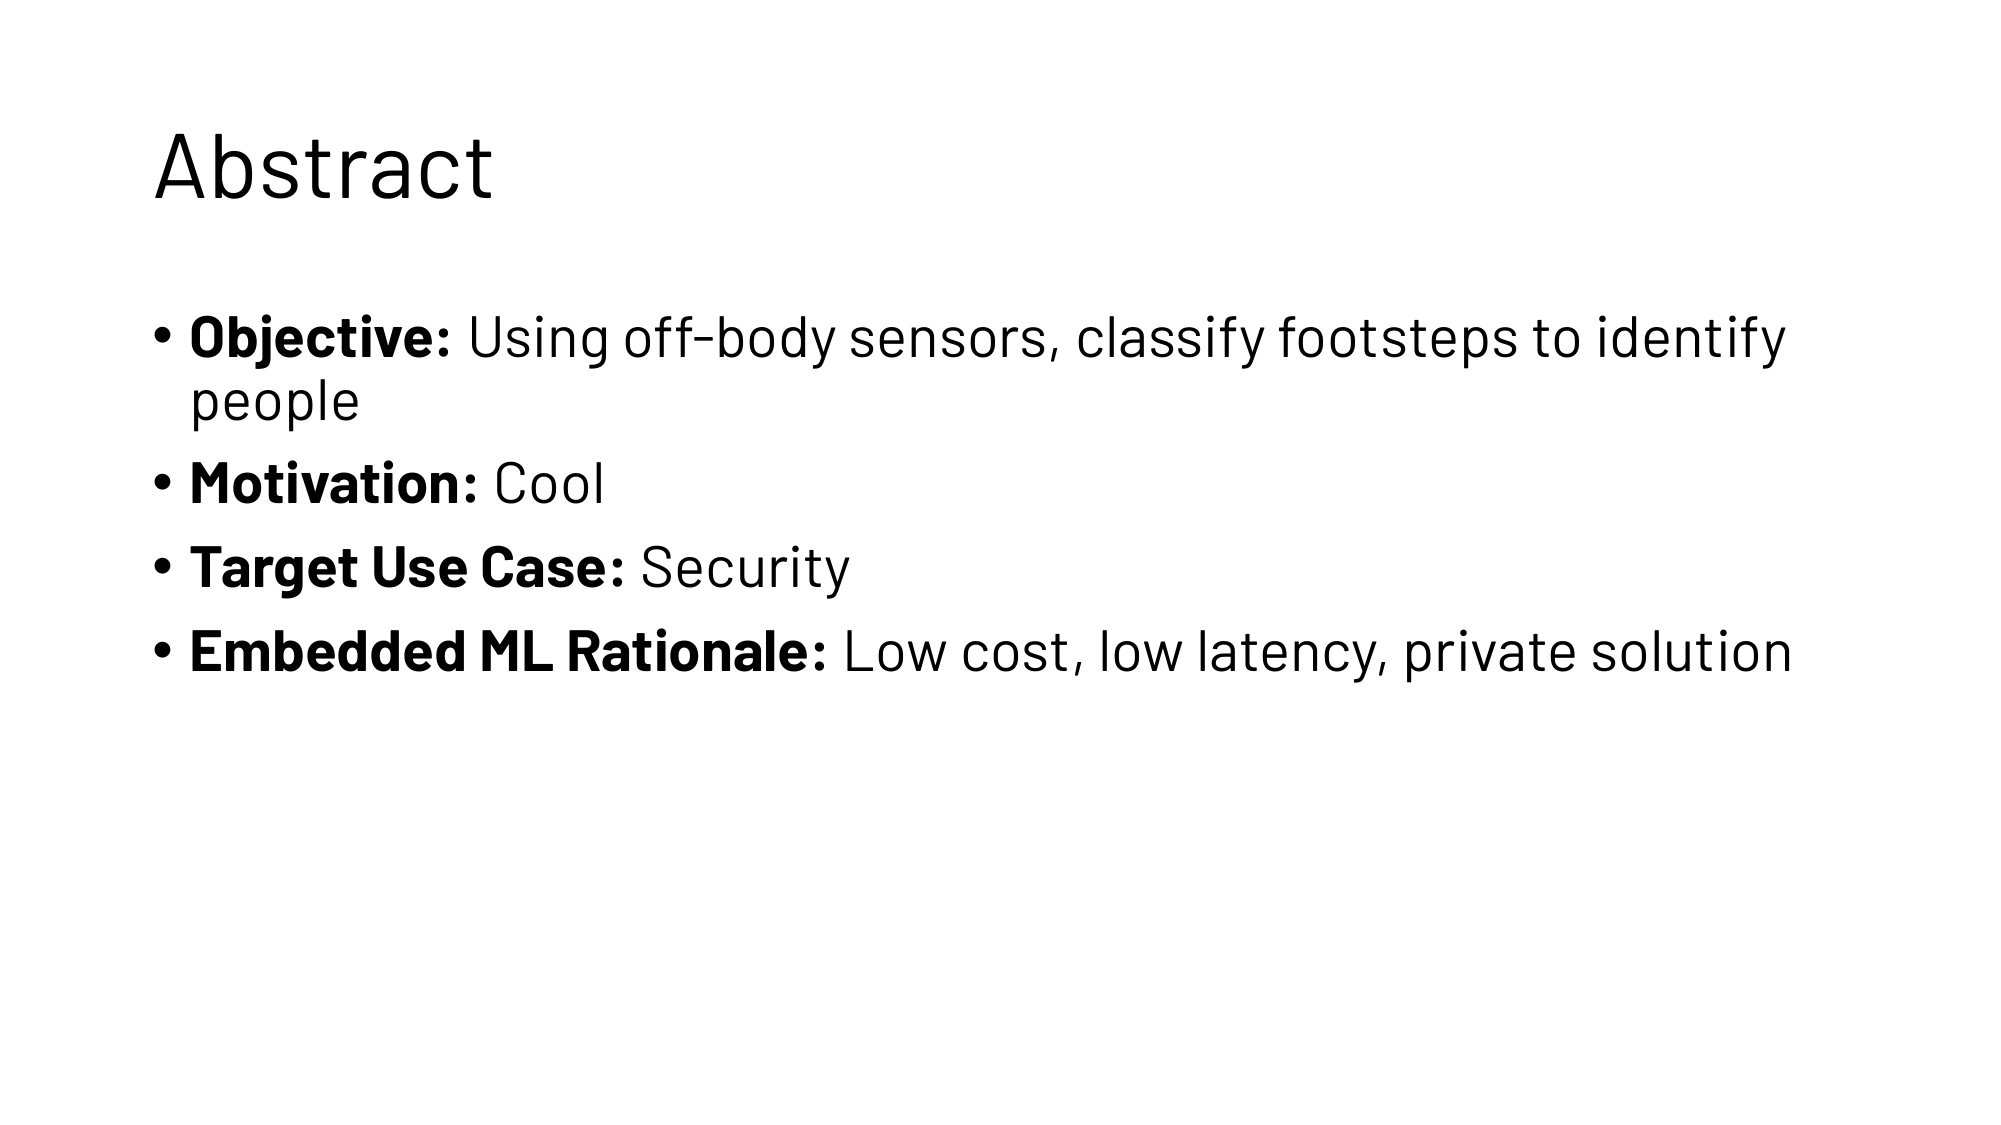

# Abstract
Objective: Using off-body sensors, classify footsteps to identify people
Motivation: Cool
Target Use Case: Security
Embedded ML Rationale: Low cost, low latency, private solution